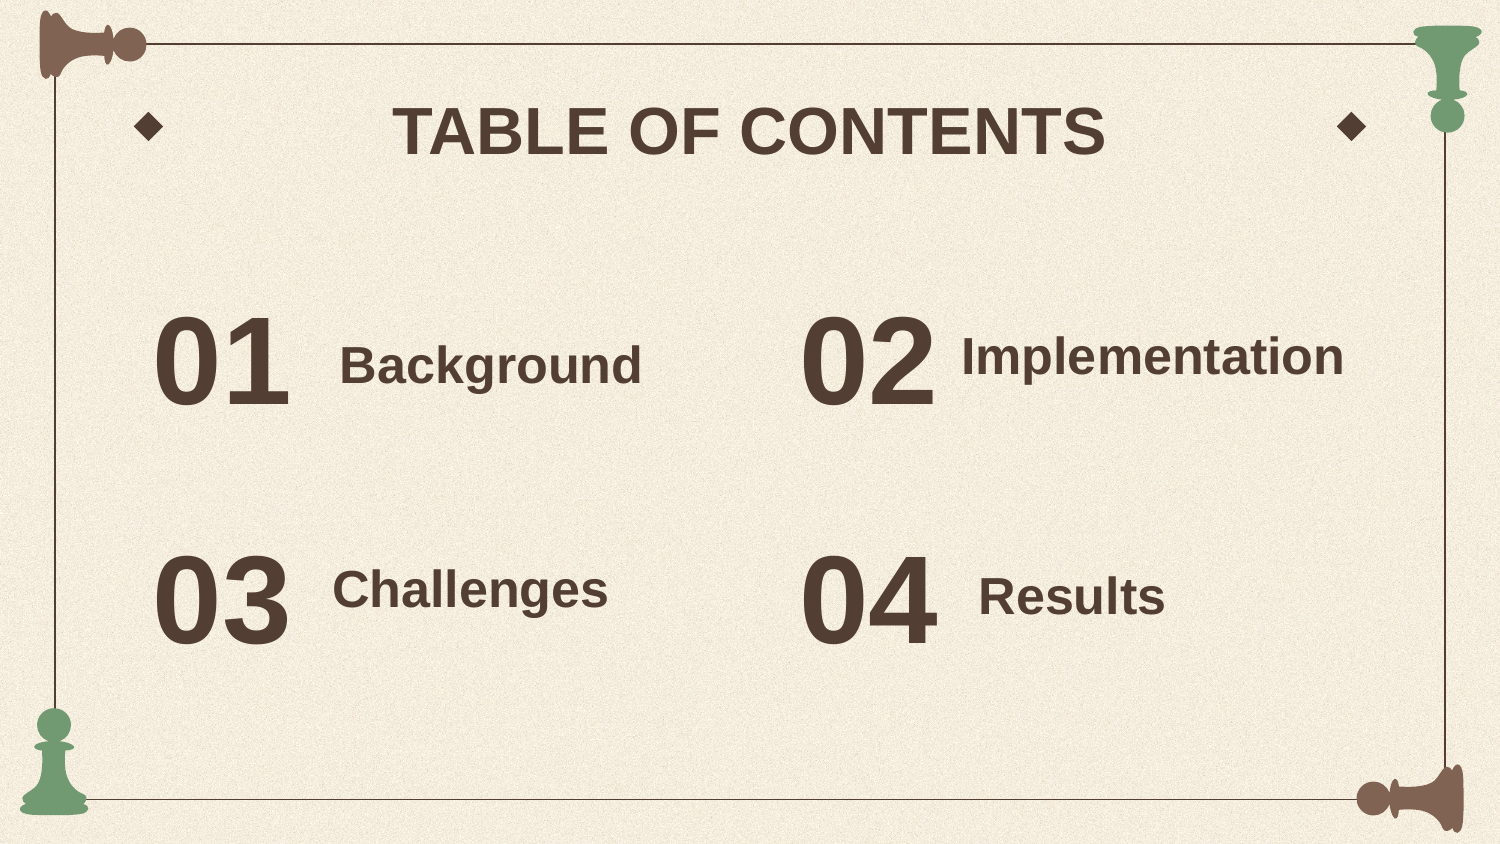

# TABLE OF CONTENTS

01
02
Implementation
Background
03
04
Challenges
Results